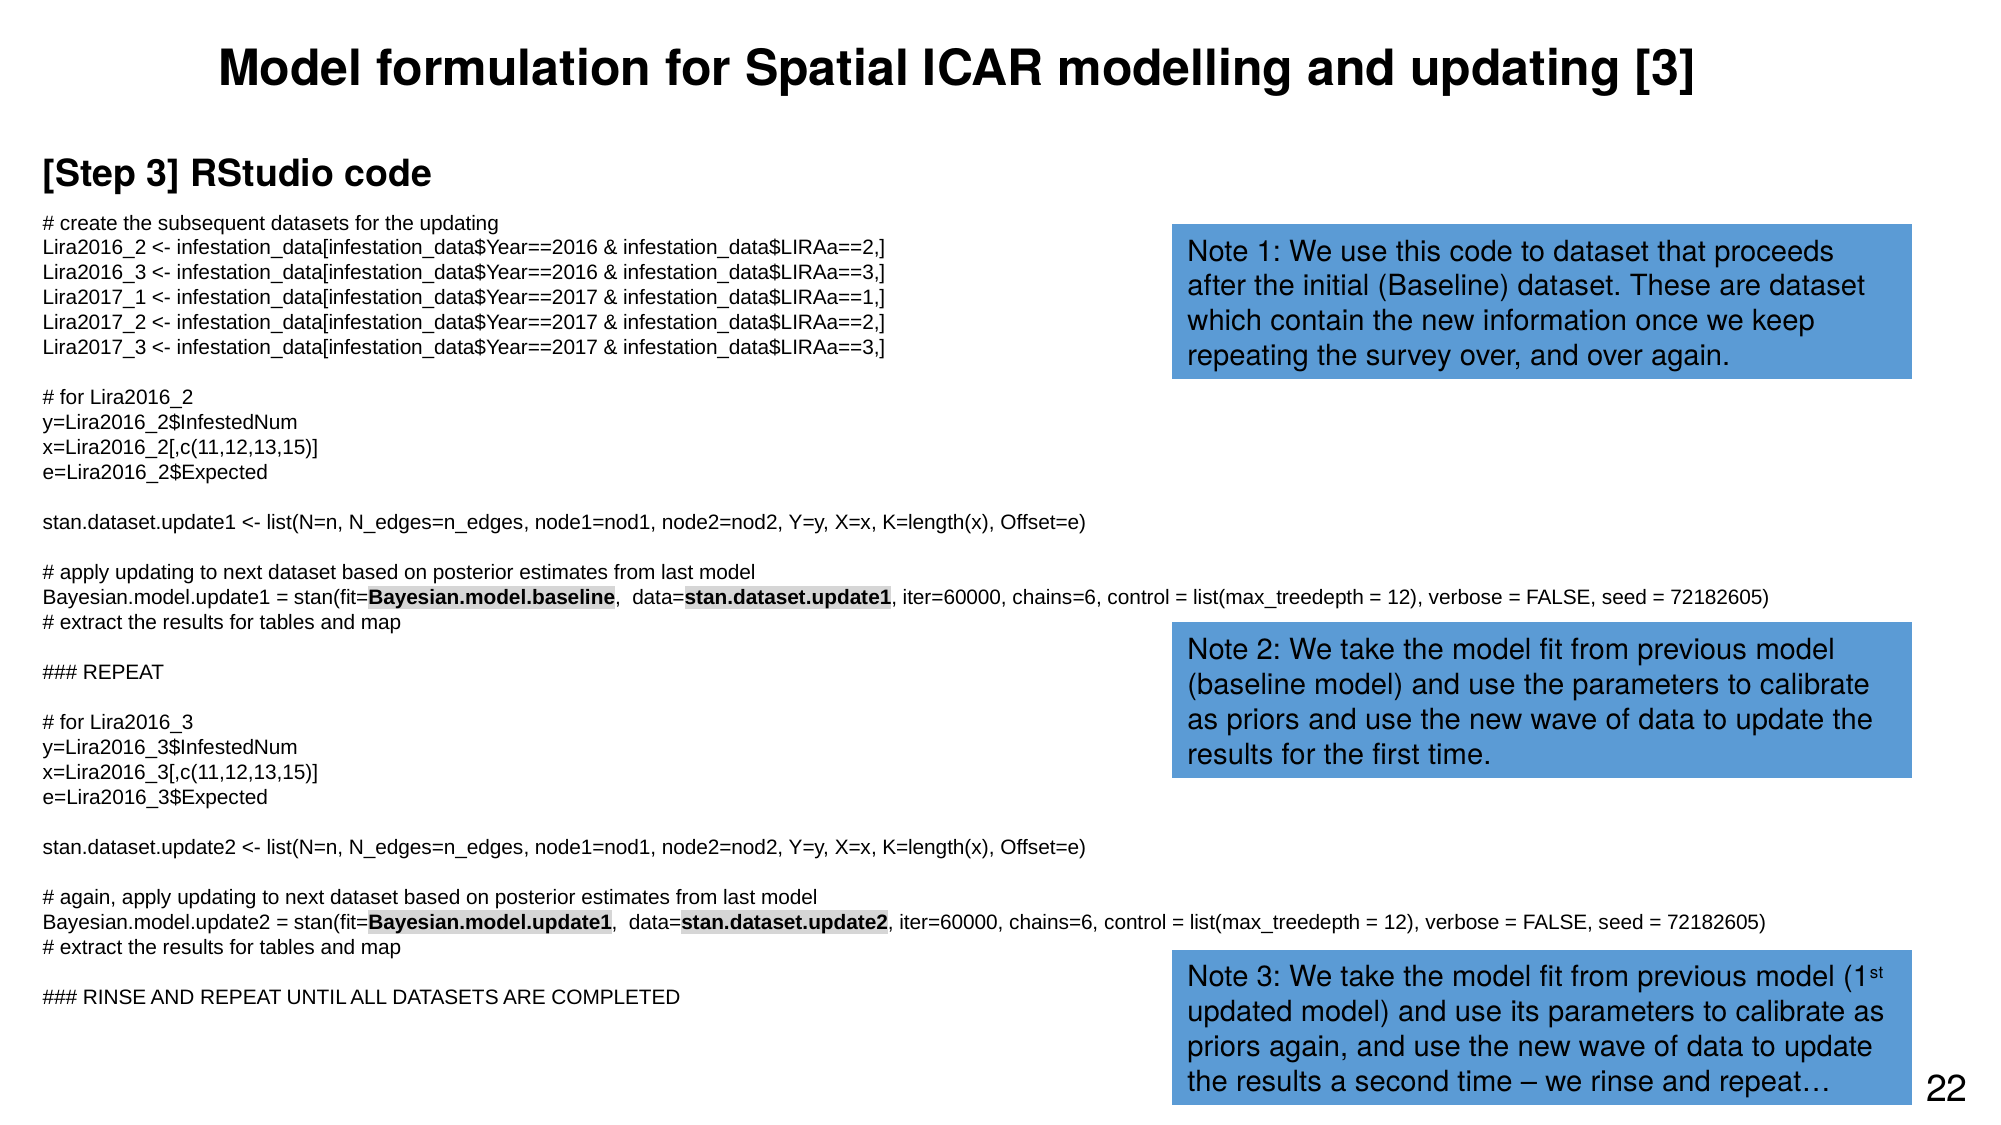

Model formulation for Spatial ICAR modelling and updating [3]
[Step 3] RStudio code
# create the subsequent datasets for the updating
Lira2016_2 <- infestation_data[infestation_data$Year==2016 & infestation_data$LIRAa==2,]
Lira2016_3 <- infestation_data[infestation_data$Year==2016 & infestation_data$LIRAa==3,]
Lira2017_1 <- infestation_data[infestation_data$Year==2017 & infestation_data$LIRAa==1,]
Lira2017_2 <- infestation_data[infestation_data$Year==2017 & infestation_data$LIRAa==2,]
Lira2017_3 <- infestation_data[infestation_data$Year==2017 & infestation_data$LIRAa==3,]

# for Lira2016_2
y=Lira2016_2$InfestedNum
x=Lira2016_2[,c(11,12,13,15)]
e=Lira2016_2$Expected

stan.dataset.update1 <- list(N=n, N_edges=n_edges, node1=nod1, node2=nod2, Y=y, X=x, K=length(x), Offset=e)

# apply updating to next dataset based on posterior estimates from last model
Bayesian.model.update1 = stan(fit=Bayesian.model.baseline,  data=stan.dataset.update1, iter=60000, chains=6, control = list(max_treedepth = 12), verbose = FALSE, seed = 72182605)
# extract the results for tables and map

### REPEAT

# for Lira2016_3
y=Lira2016_3$InfestedNum
x=Lira2016_3[,c(11,12,13,15)]
e=Lira2016_3$Expected

stan.dataset.update2 <- list(N=n, N_edges=n_edges, node1=nod1, node2=nod2, Y=y, X=x, K=length(x), Offset=e)

# again, apply updating to next dataset based on posterior estimates from last model
Bayesian.model.update2 = stan(fit=Bayesian.model.update1,  data=stan.dataset.update2, iter=60000, chains=6, control = list(max_treedepth = 12), verbose = FALSE, seed = 72182605)
# extract the results for tables and map

### RINSE AND REPEAT UNTIL ALL DATASETS ARE COMPLETED
Note 1: We use this code to dataset that proceeds after the initial (Baseline) dataset. These are dataset which contain the new information once we keep repeating the survey over, and over again.
Note 2: We take the model fit from previous model (baseline model) and use the parameters to calibrate as priors and use the new wave of data to update the results for the first time.
Note 3: We take the model fit from previous model (1st updated model) and use its parameters to calibrate as priors again, and use the new wave of data to update the results a second time – we rinse and repeat…
22